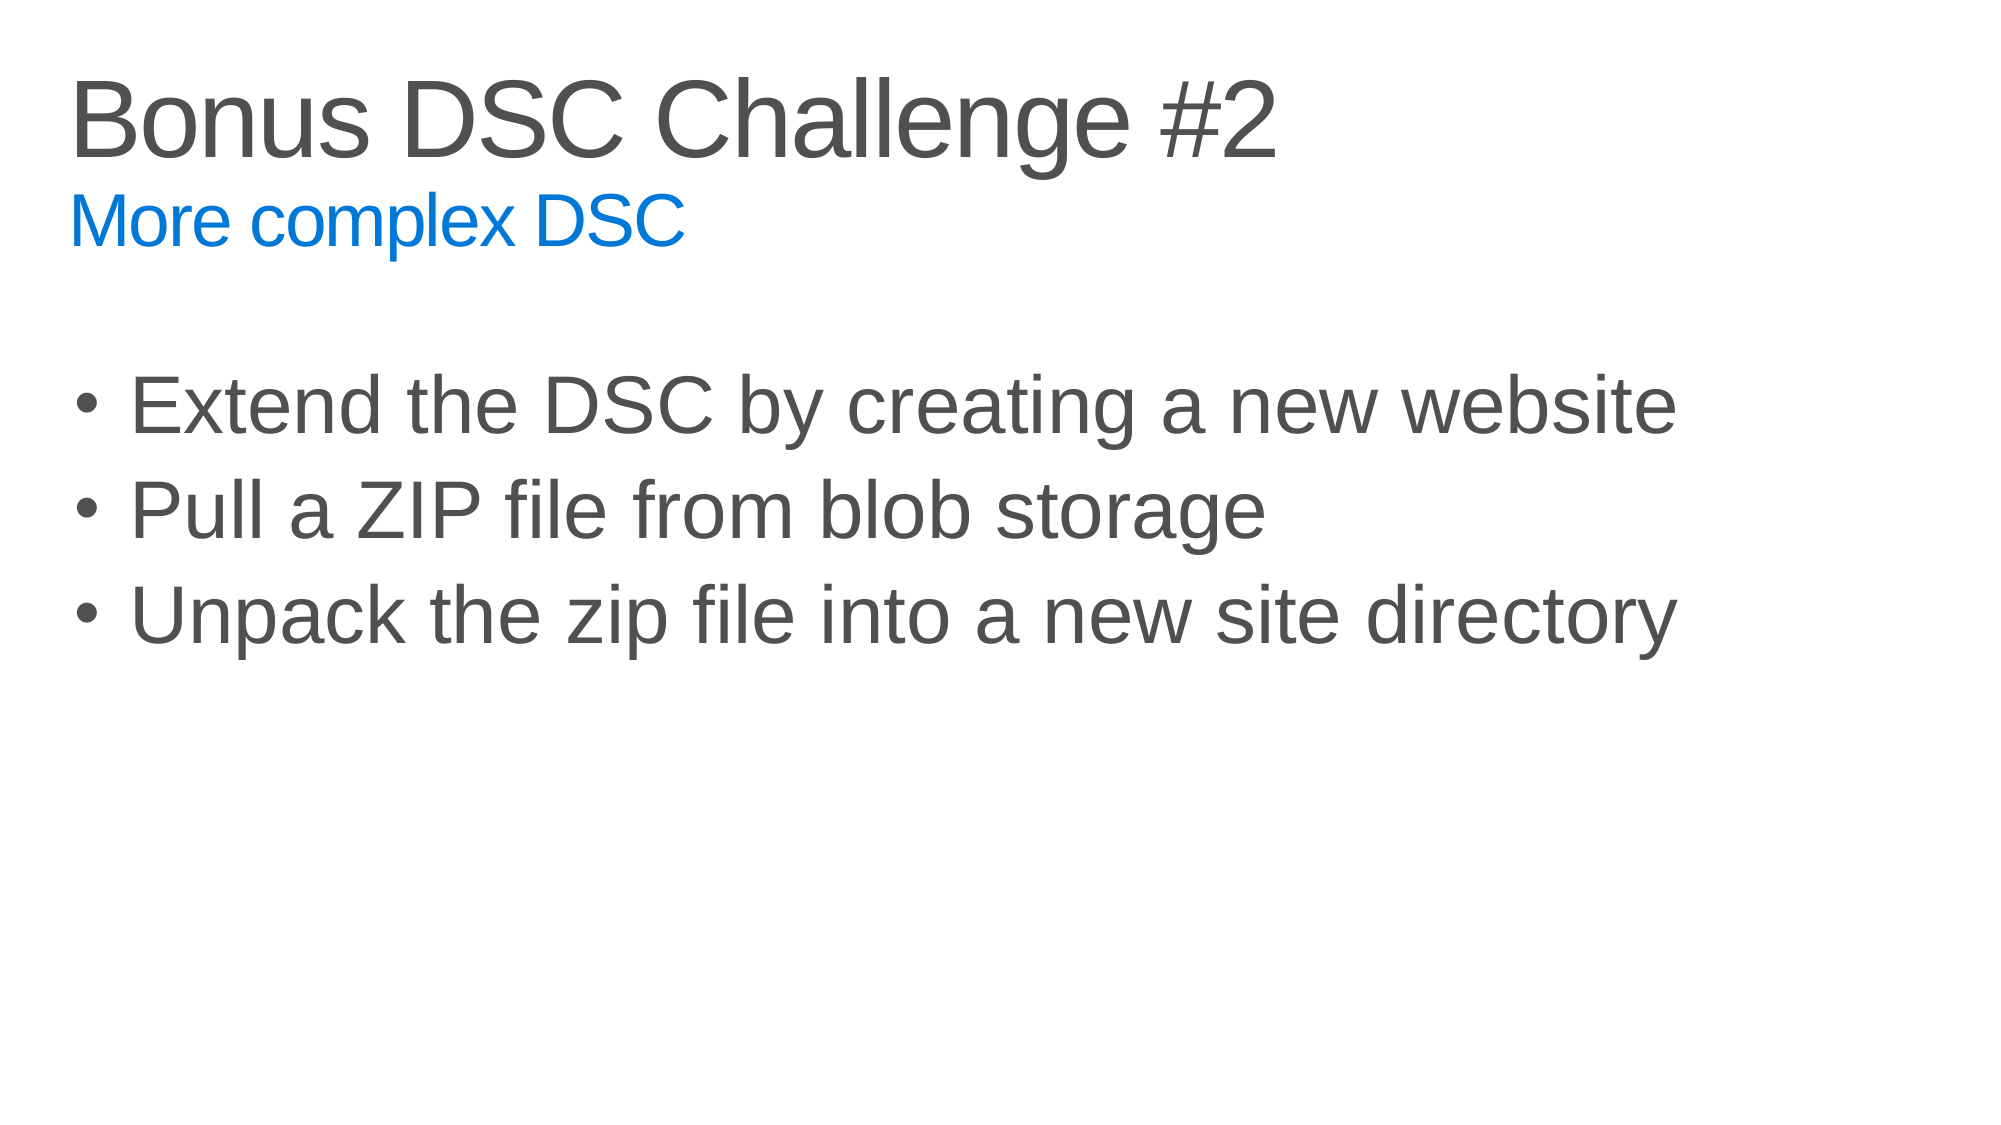

# Bonus DSC Challenge #2 More complex DSC
Extend the DSC by creating a new website
Pull a ZIP file from blob storage
Unpack the zip file into a new site directory